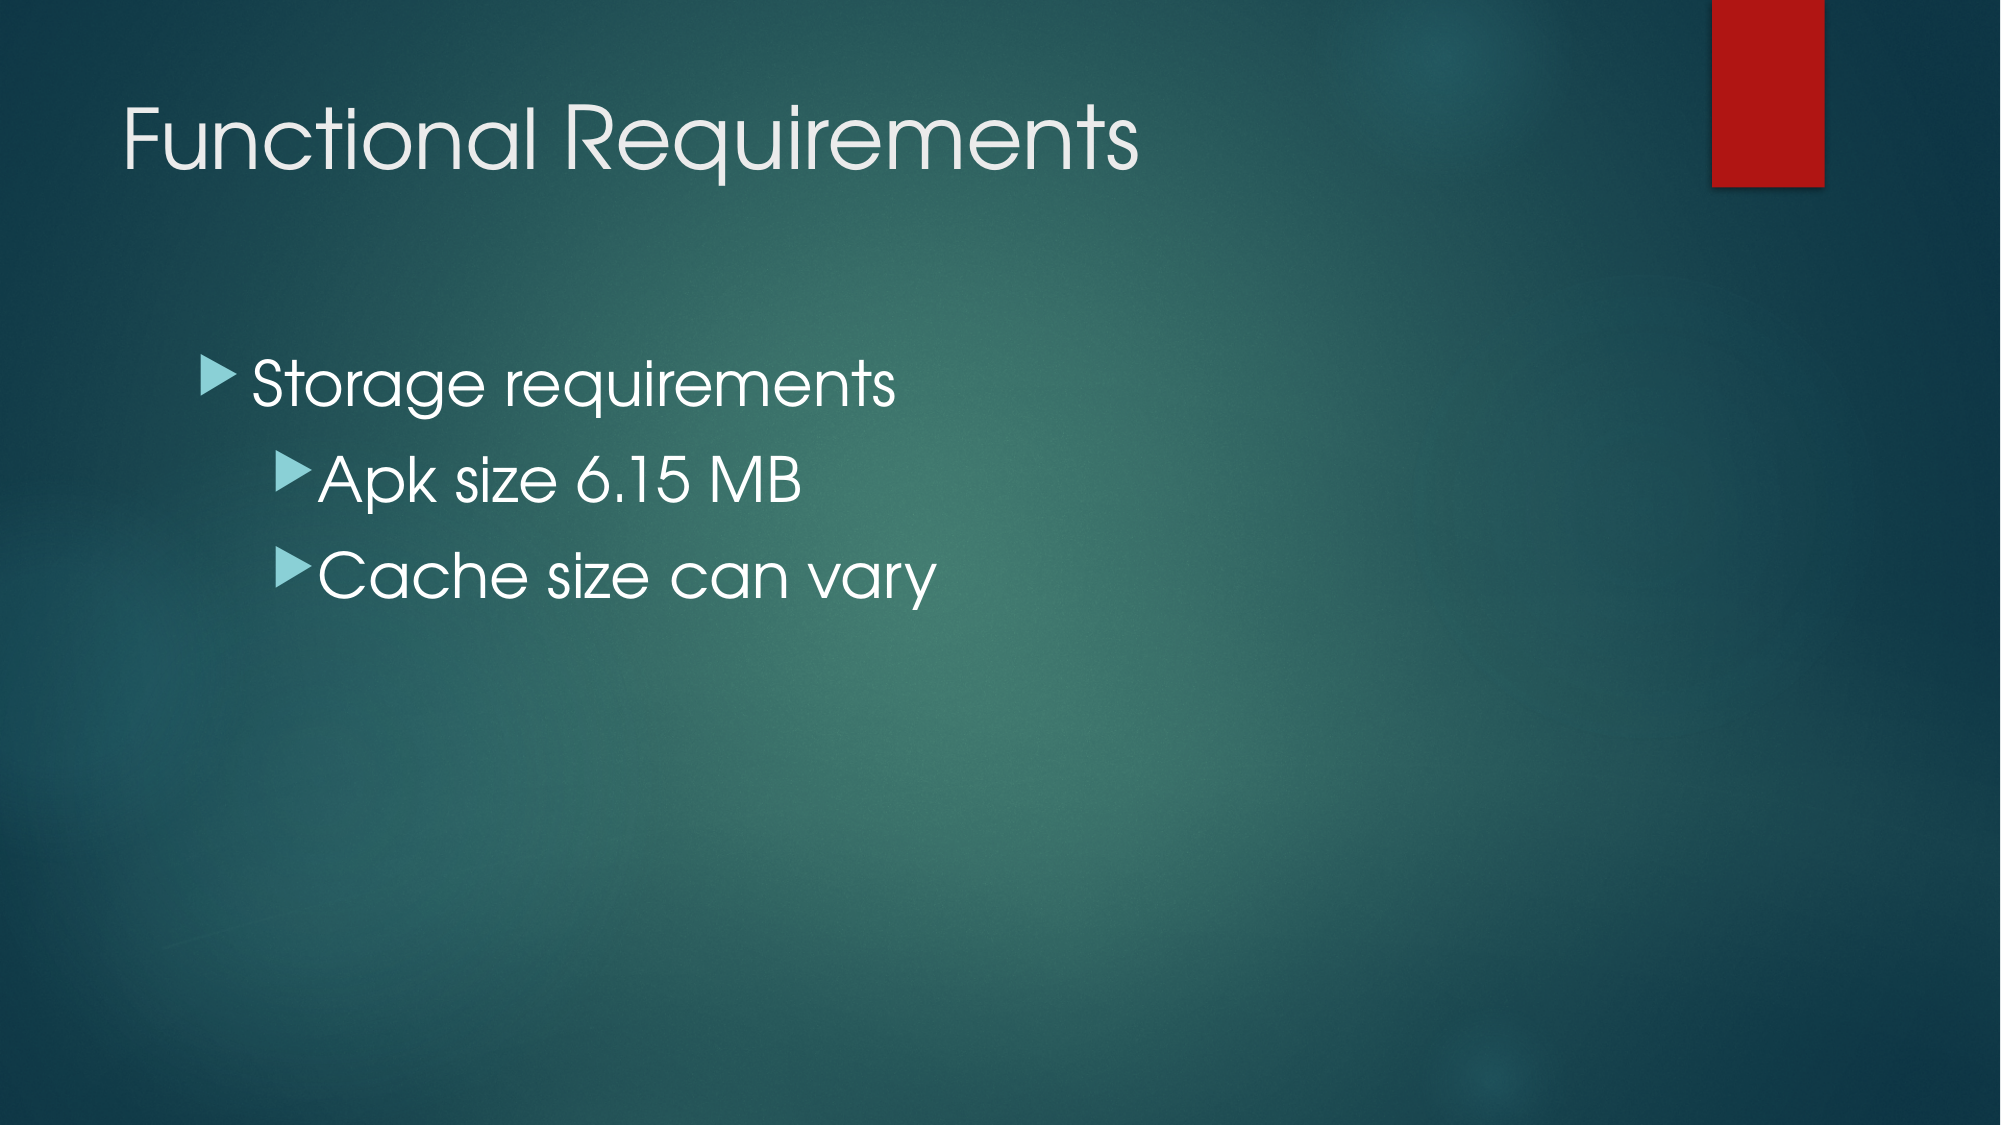

# Functional Requirements
Storage requirements
Apk size 6.15 MB
Cache size can vary